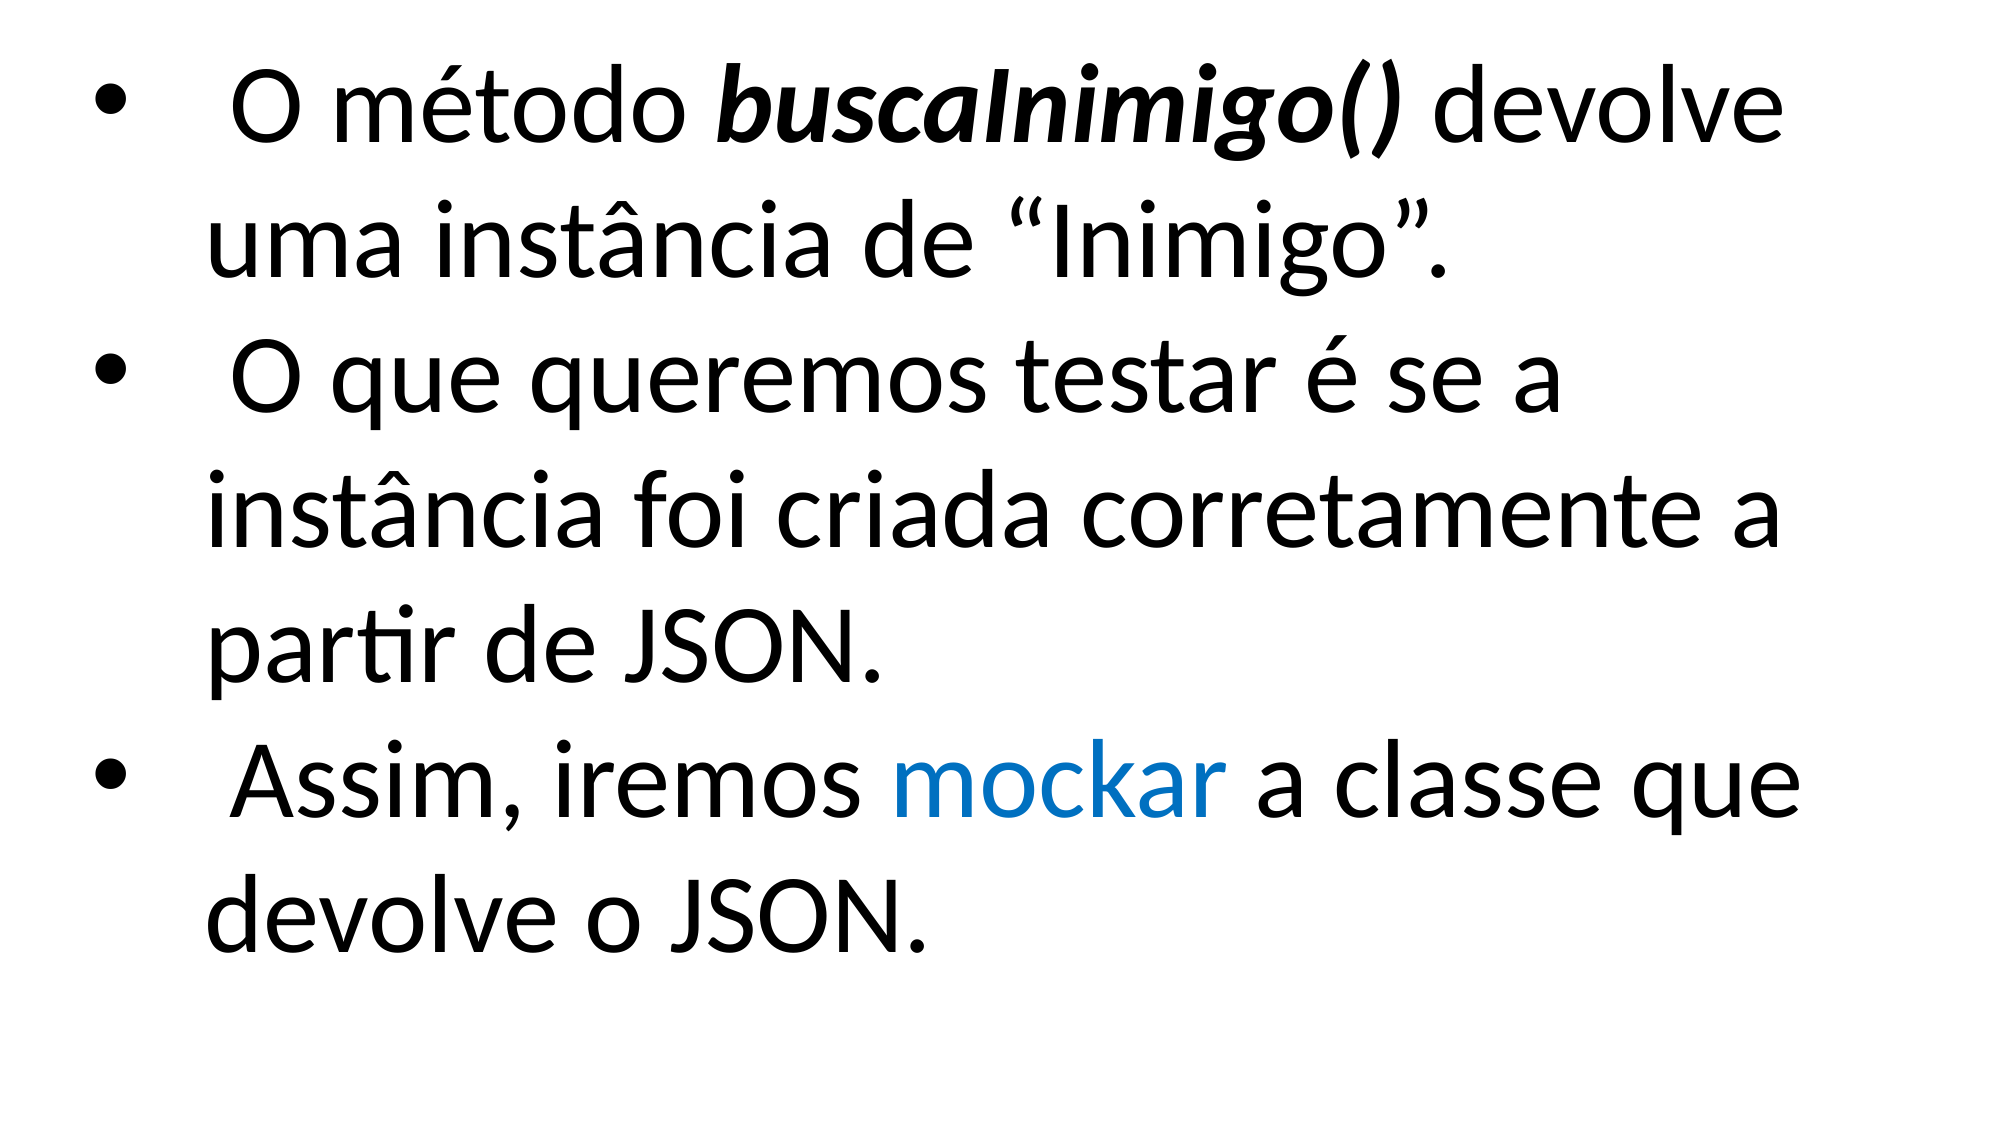

O método buscaInimigo() devolve uma instância de “Inimigo”.
 O que queremos testar é se a instância foi criada corretamente a partir de JSON.
 Assim, iremos mockar a classe que devolve o JSON.